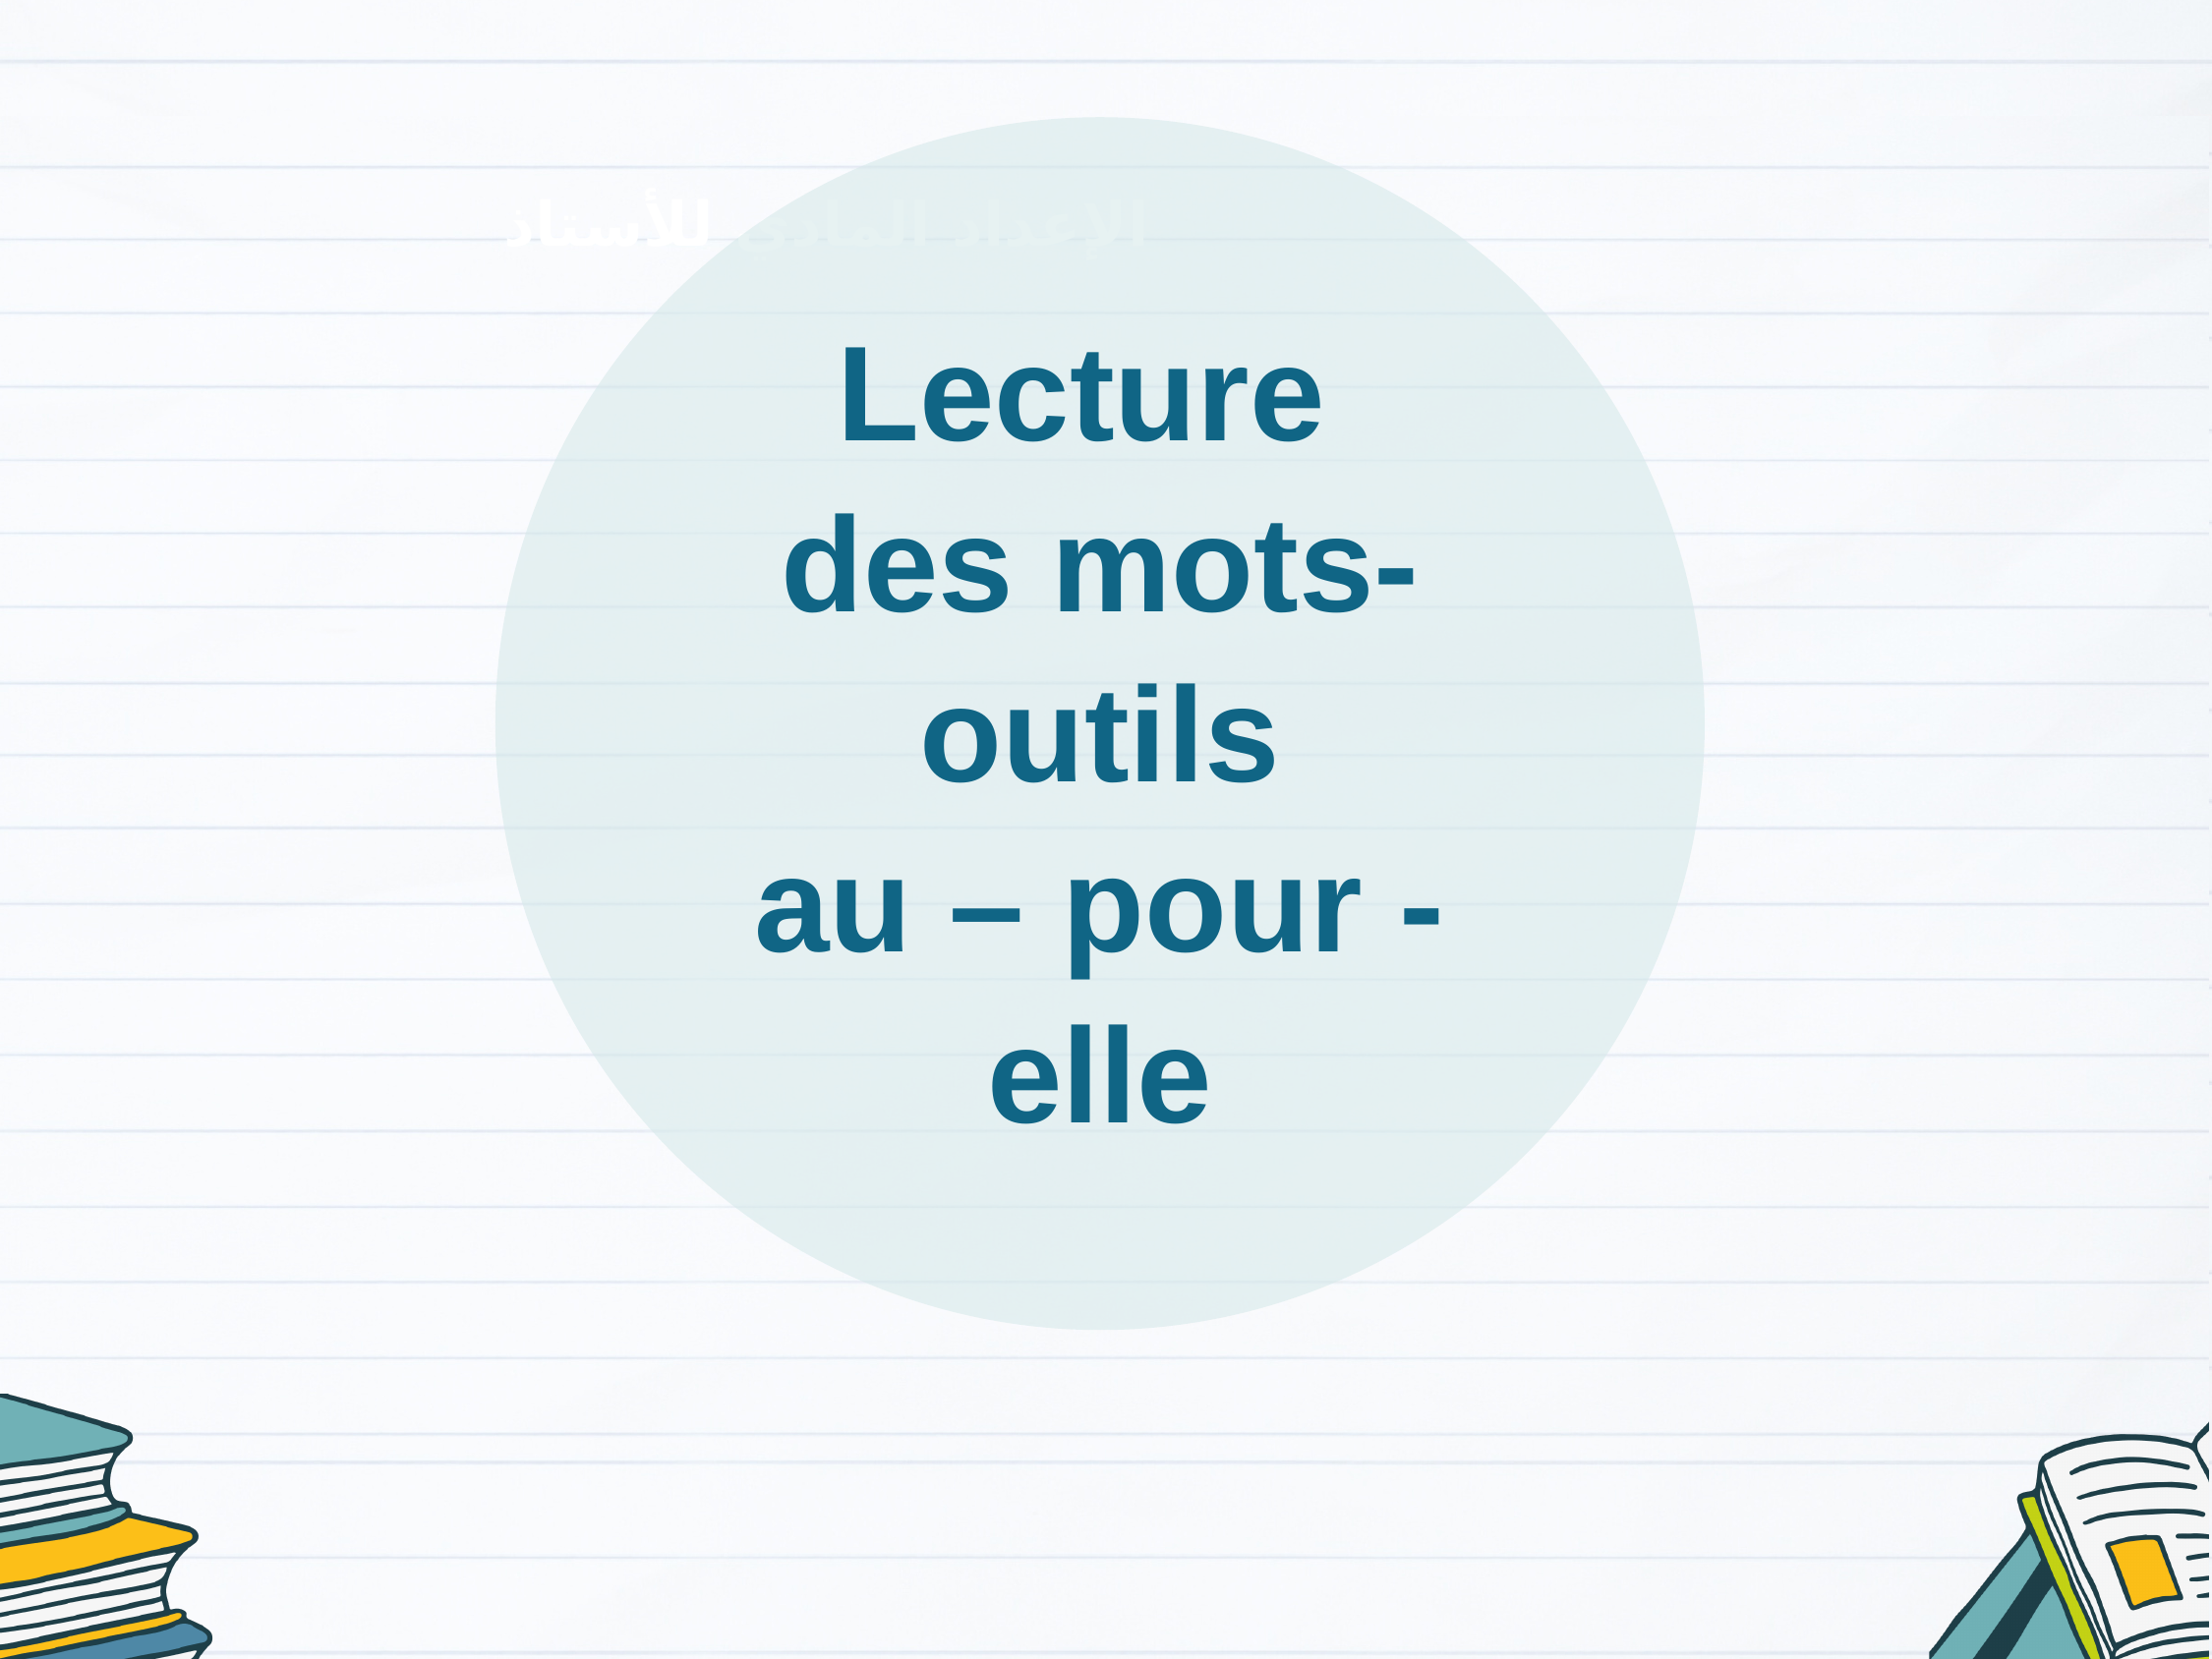

Lecture
des mots-outils
au – pour - elle
الإعداد المادي للأستاذ